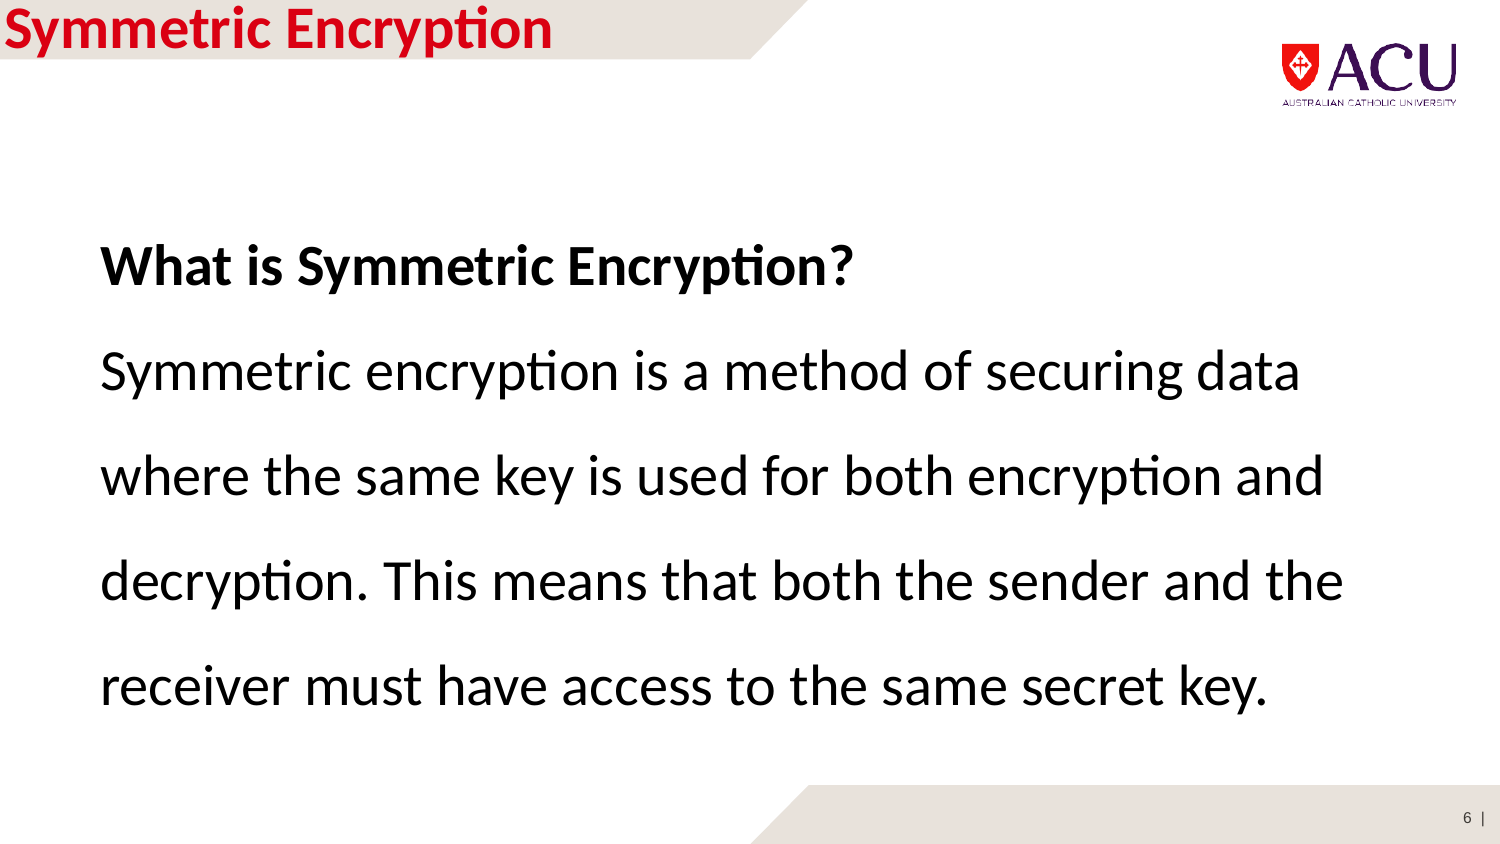

# Symmetric Encryption
What is Symmetric Encryption?
Symmetric encryption is a method of securing data where the same key is used for both encryption and decryption. This means that both the sender and the receiver must have access to the same secret key.
6 |